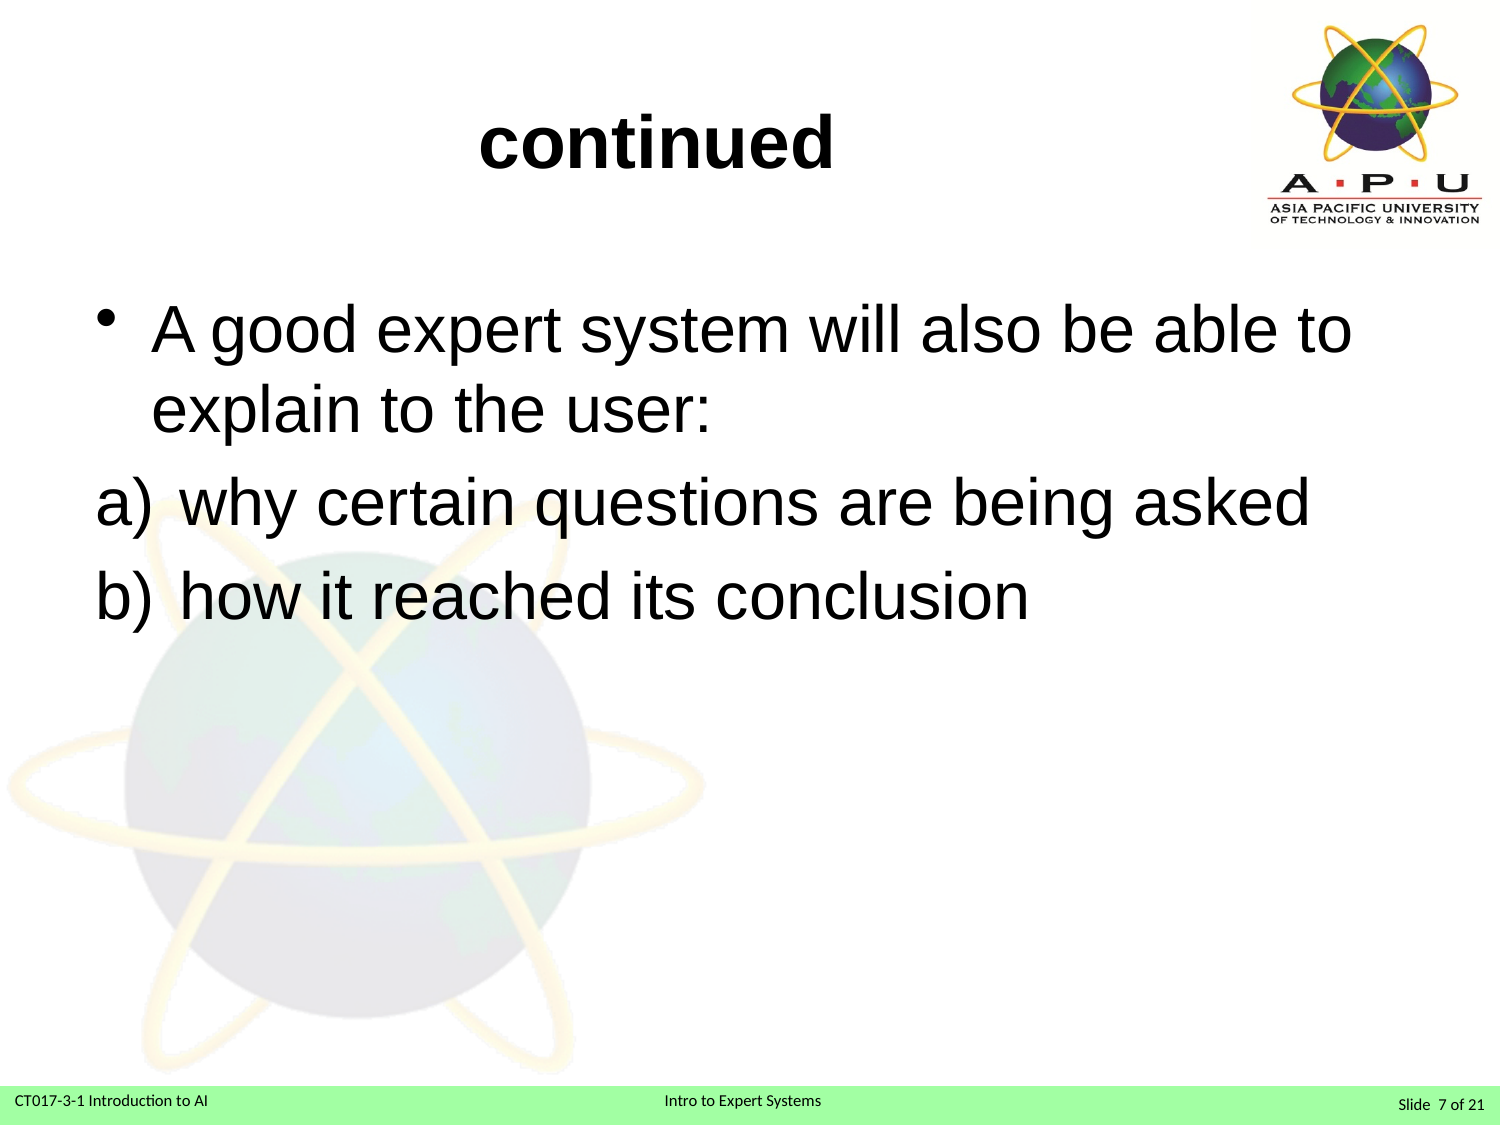

# continued
A good expert system will also be able to explain to the user:
why certain questions are being asked
how it reached its conclusion

Slide  7 of 21